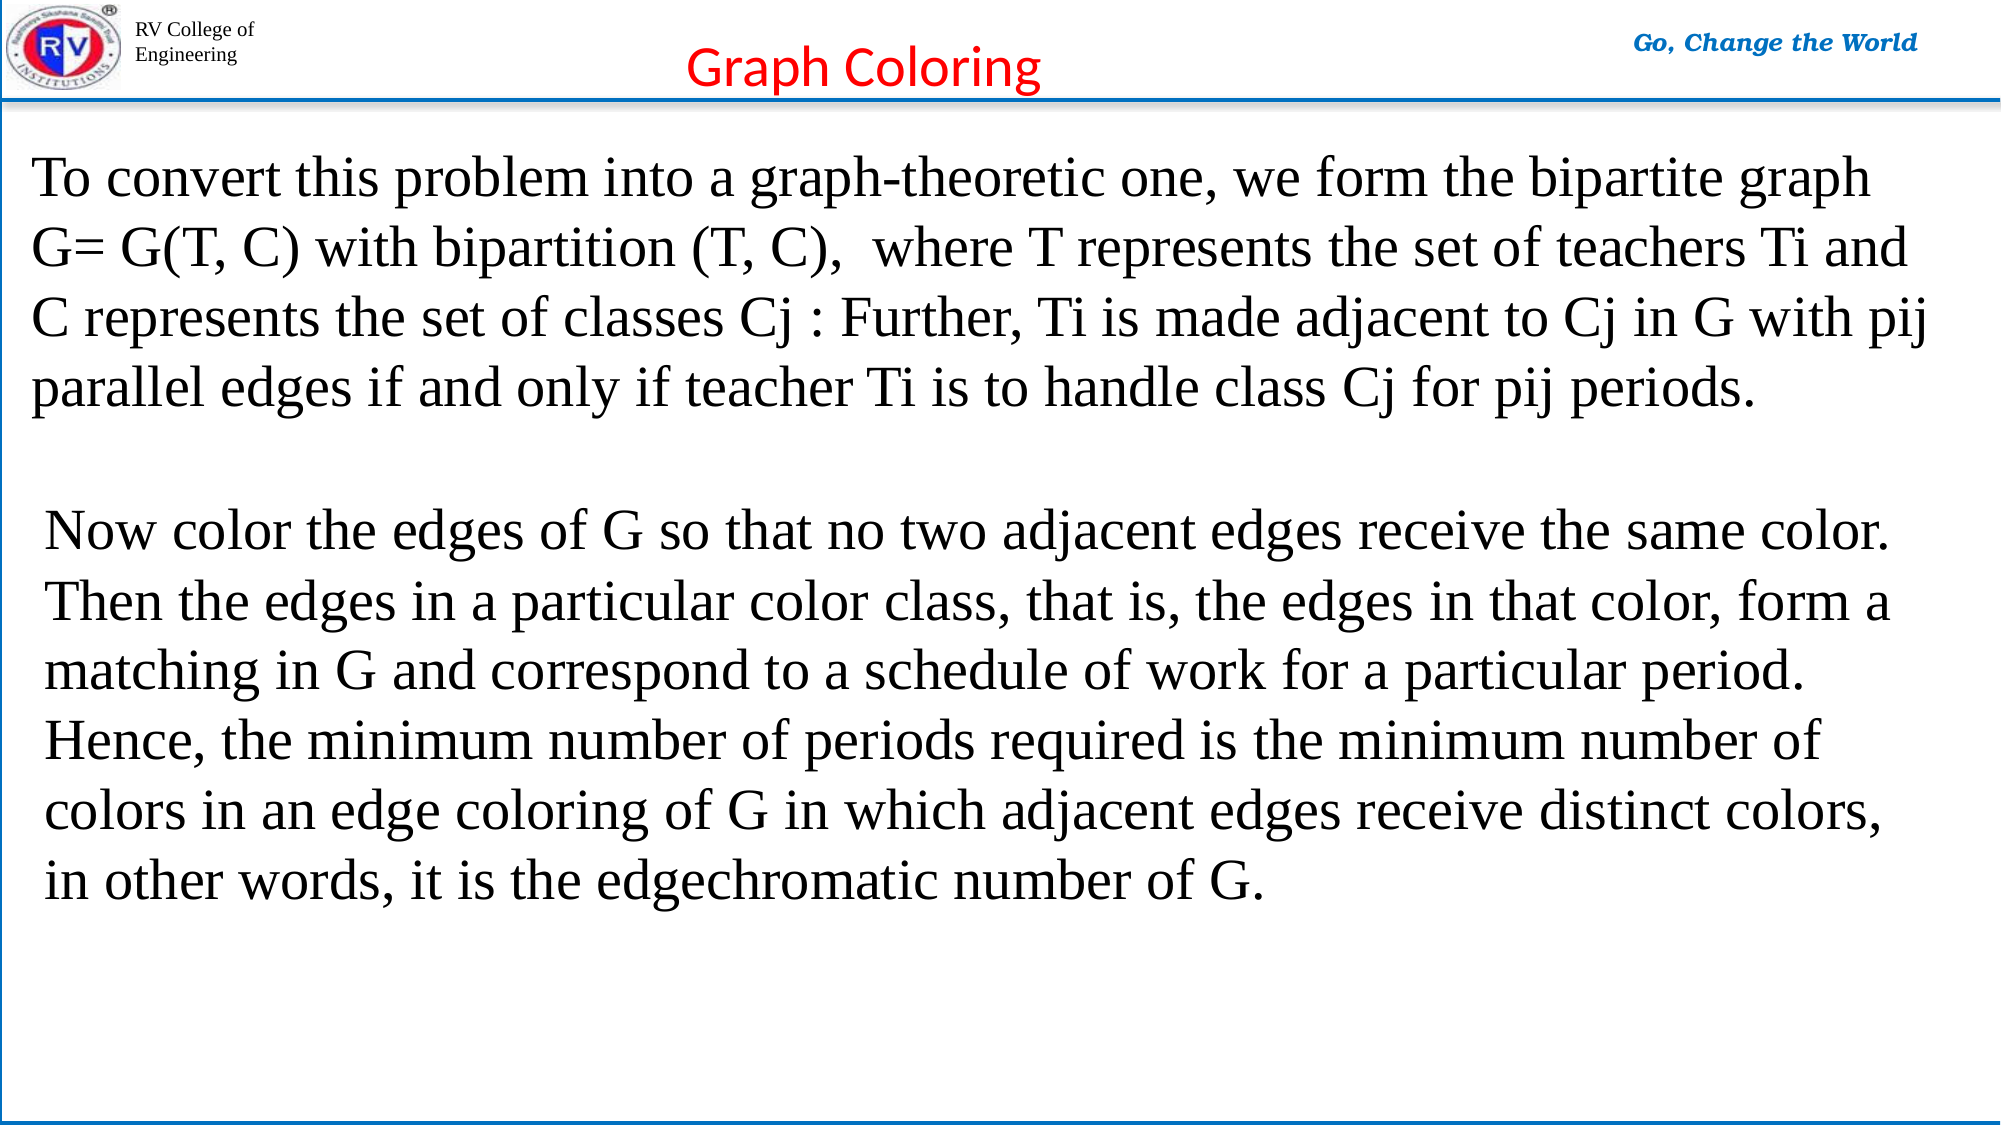

Graph Coloring
To convert this problem into a graph-theoretic one, we form the bipartite graph G= G(T, C) with bipartition (T, C),  where T represents the set of teachers Ti and C represents the set of classes Cj : Further, Ti is made adjacent to Cj in G with pij parallel edges if and only if teacher Ti is to handle class Cj for pij periods.
Now color the edges of G so that no two adjacent edges receive the same color. Then the edges in a particular color class, that is, the edges in that color, form a matching in G and correspond to a schedule of work for a particular period. Hence, the minimum number of periods required is the minimum number of colors in an edge coloring of G in which adjacent edges receive distinct colors,  in other words, it is the edgechromatic number of G.